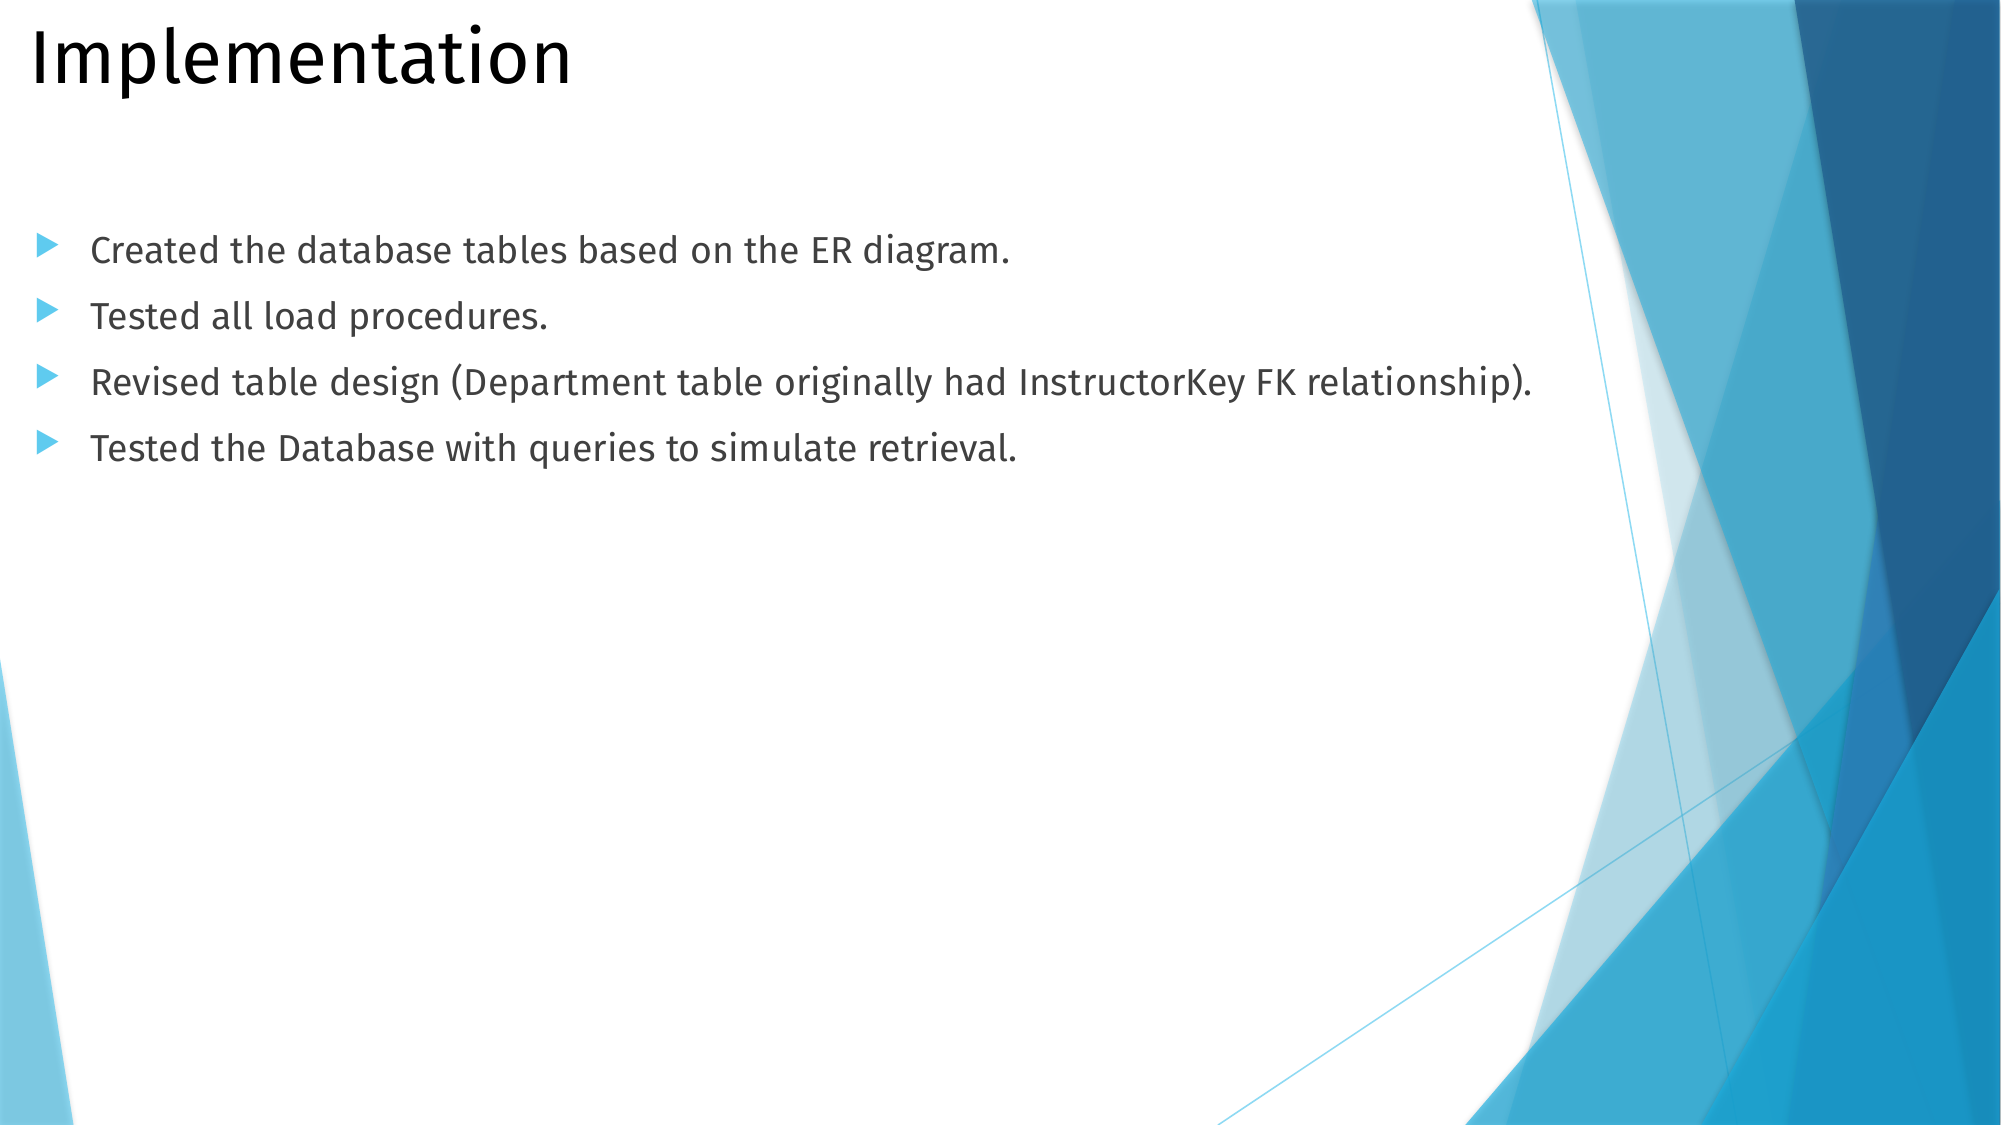

# Implementation
Created the database tables based on the ER diagram.
Tested all load procedures.
Revised table design (Department table originally had InstructorKey FK relationship).
Tested the Database with queries to simulate retrieval.